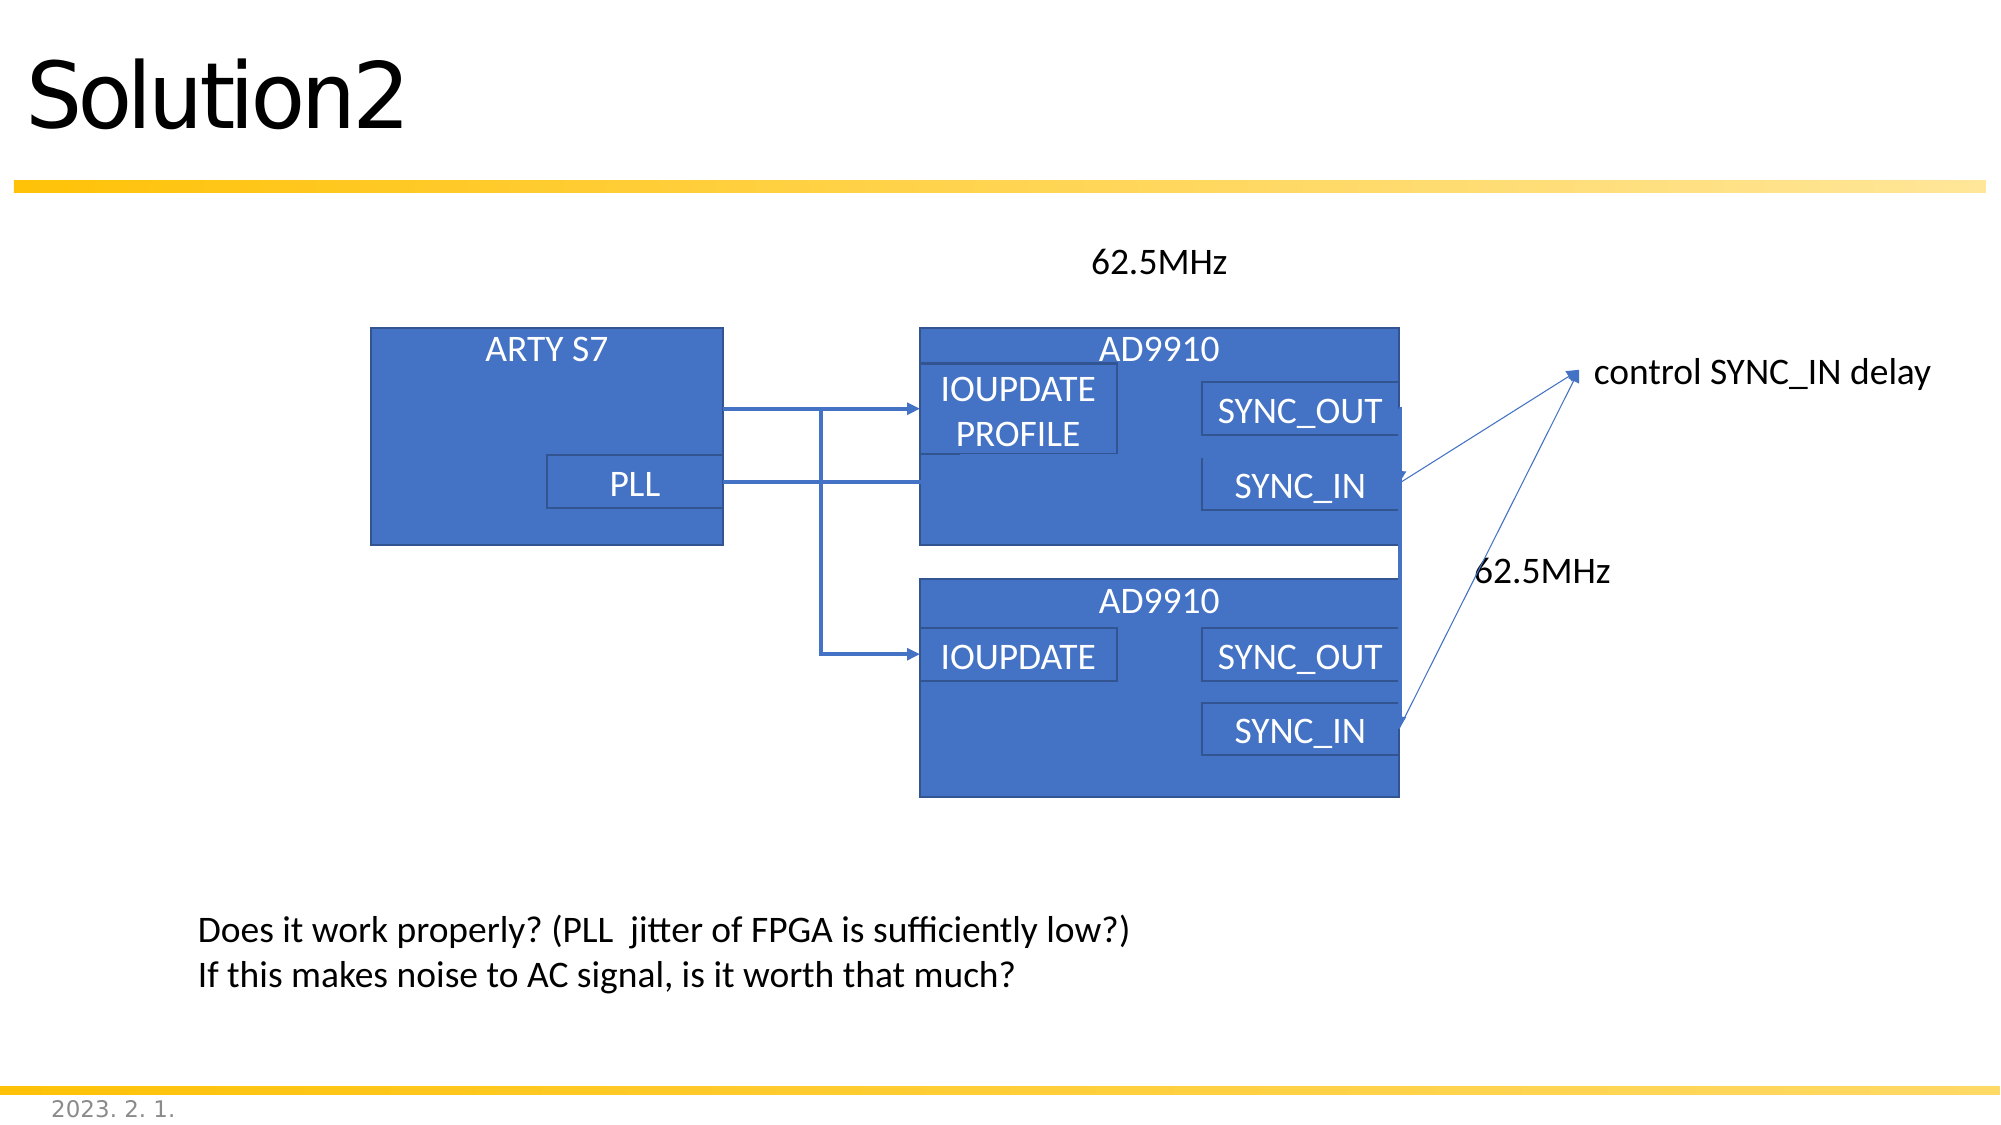

# Solution2
62.5MHz
ARTY S7

AD9910

control SYNC_IN delay
IOUPDATE
PROFILE
SYNC_OUT
PLL
SYNC_IN
62.5MHz
AD9910

IOUPDATE
SYNC_OUT
SYNC_IN
Does it work properly? (PLL  jitter of FPGA is sufficiently low?)
If this makes noise to AC signal, is it worth that much?
2023. 2. 1.